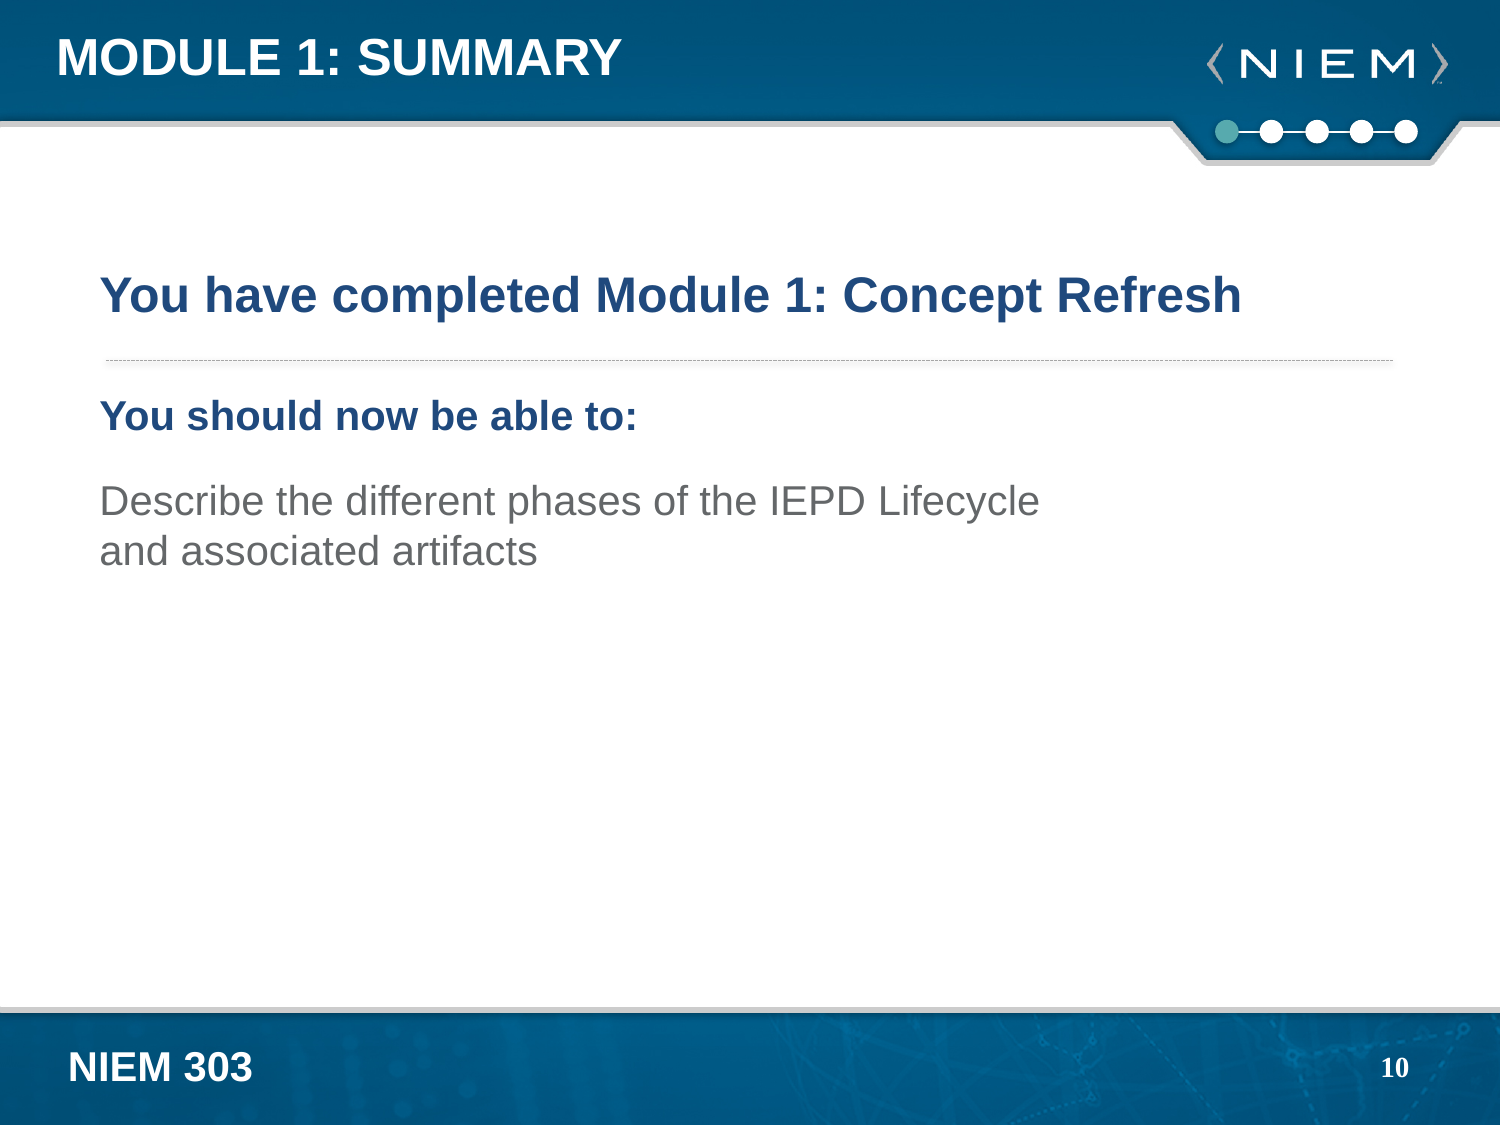

# Module 1: Summary

You have completed Module 1: Concept Refresh

You should now be able to:

Describe the different phases of the IEPD Lifecycle
and associated artifacts

10